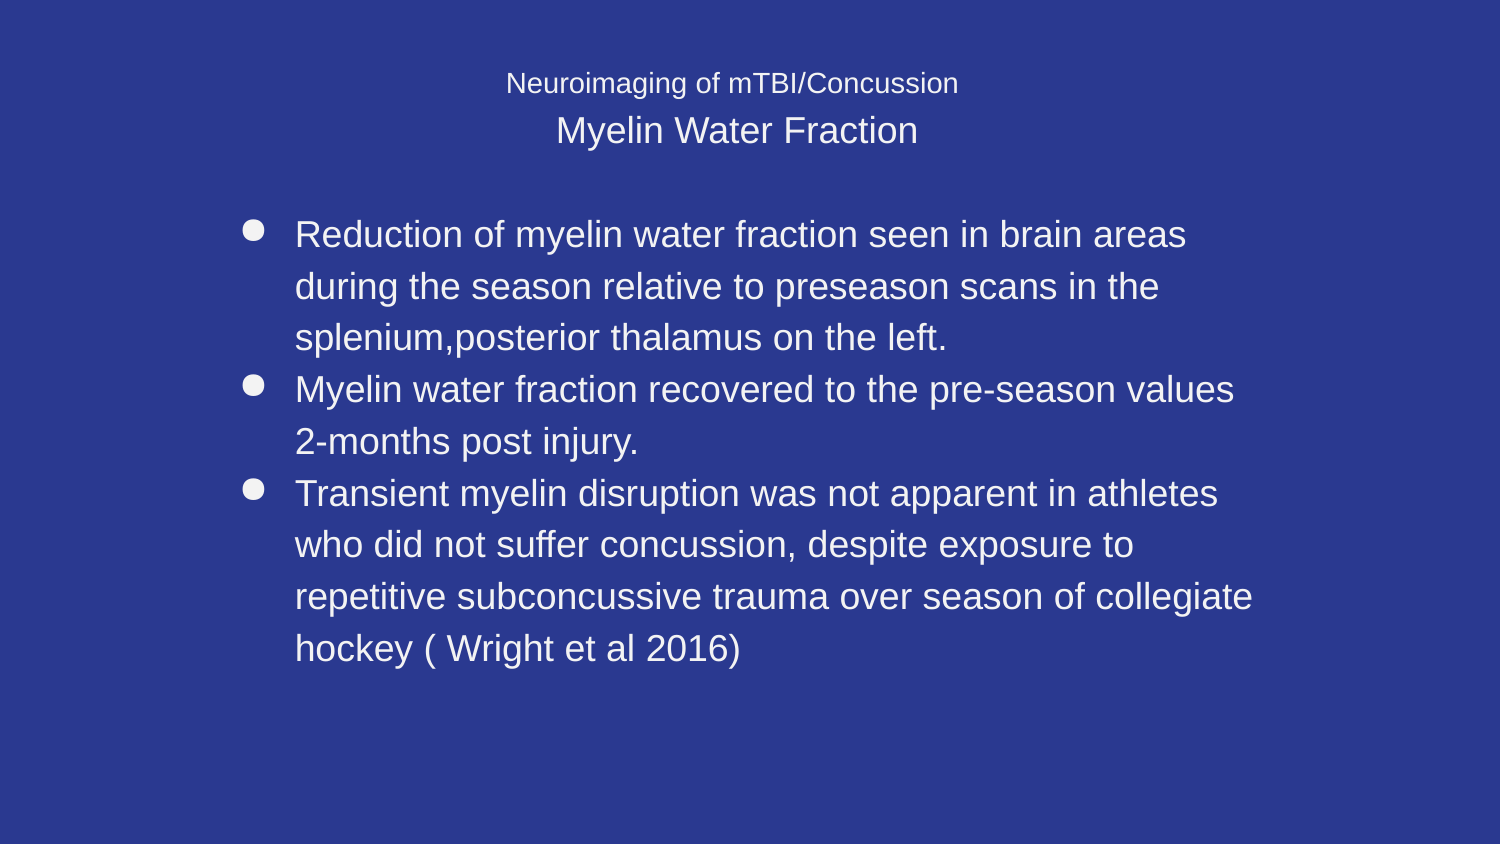

Neuroimaging of mTBI/Concussion
                                Myelin Water Fraction

Reduction of myelin water fraction seen in brain areas during the season relative to preseason scans in the splenium,posterior thalamus on the left.
Myelin water fraction recovered to the pre-season values 2-months post injury.
Transient myelin disruption was not apparent in athletes who did not suffer concussion, despite exposure to repetitive subconcussive trauma over season of collegiate hockey ( Wright et al 2016)